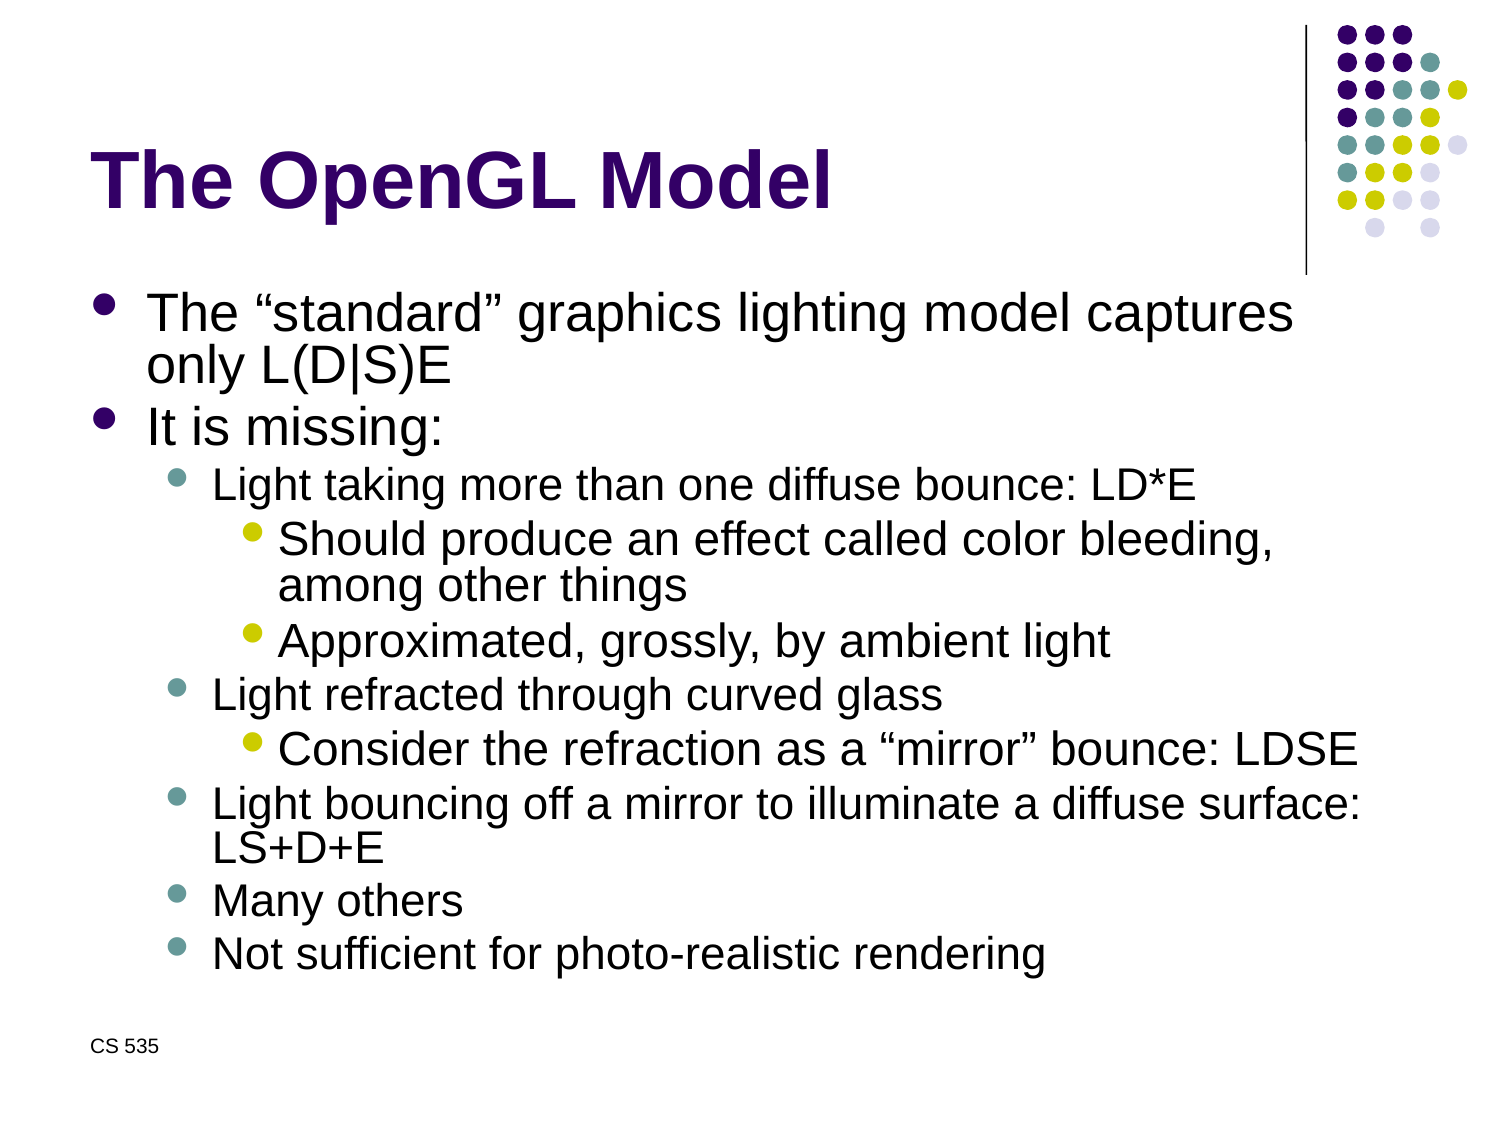

# The OpenGL Model
The “standard” graphics lighting model captures only L(D|S)E
It is missing:
Light taking more than one diffuse bounce: LD*E
Should produce an effect called color bleeding, among other things
Approximated, grossly, by ambient light
Light refracted through curved glass
Consider the refraction as a “mirror” bounce: LDSE
Light bouncing off a mirror to illuminate a diffuse surface: LS+D+E
Many others
Not sufficient for photo-realistic rendering
CS 535